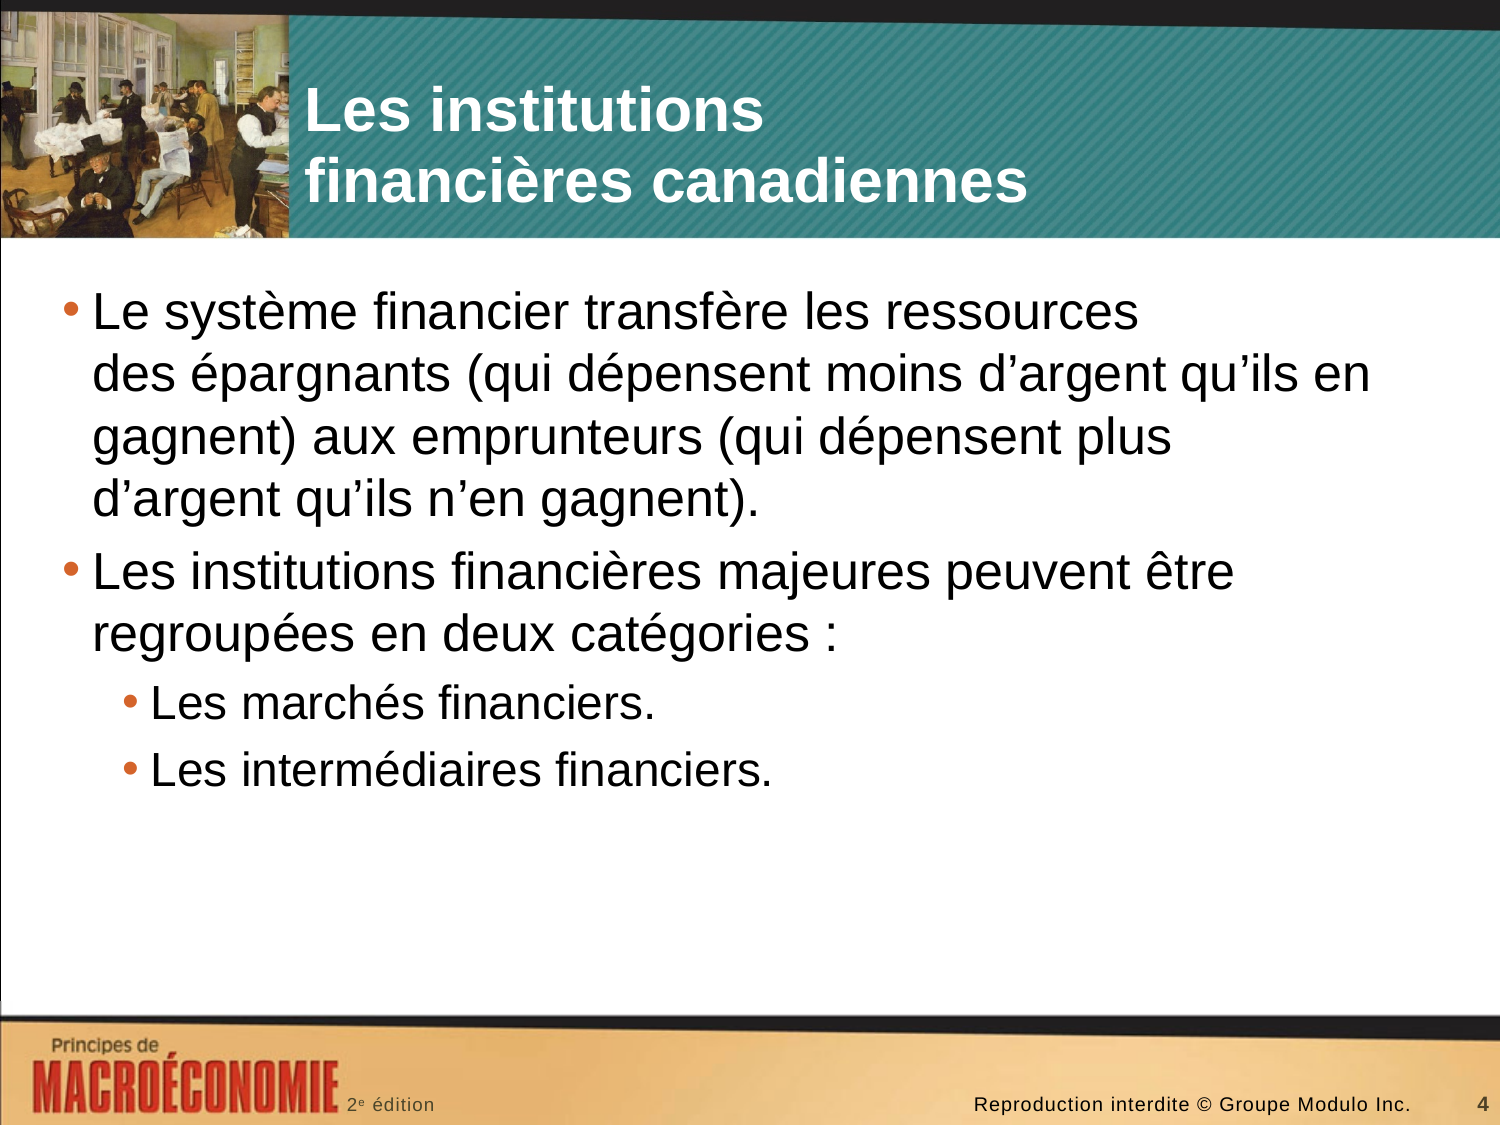

# Les institutions financières canadiennes
Le système financier transfère les ressources              des épargnants (qui dépensent moins d’argent qu’ils en gagnent) aux emprunteurs (qui dépensent plus    d’argent qu’ils n’en gagnent).
Les institutions financières majeures peuvent être regroupées en deux catégories :
Les marchés financiers.
Les intermédiaires financiers.
4